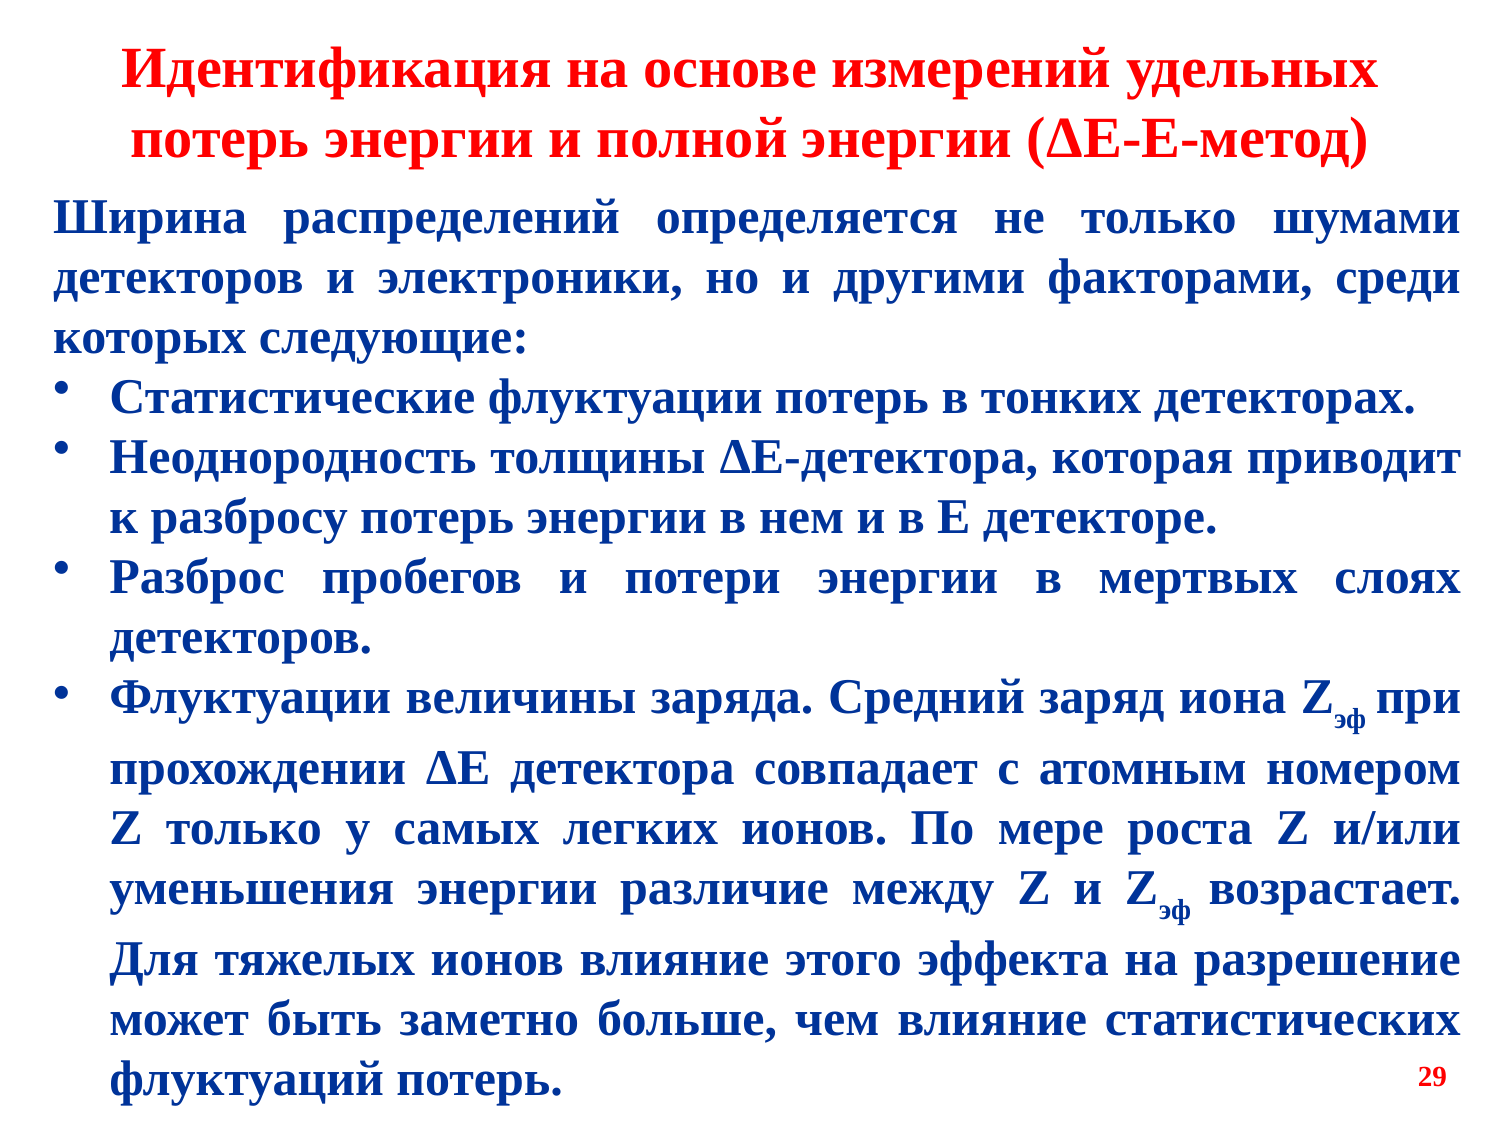

# Идентификация на основе измерений удельных потерь энергии и полной энергии (ΔE-E-метод)
Ширина распределений определяется не только шумами детекторов и электроники, но и другими факторами, среди которых следующие:
Статистические флуктуации потерь в тонких детекторах.
Неоднородность толщины ΔE-детектора, которая приводит к разбросу потерь энергии в нем и в Е детекторе.
Разброс пробегов и потери энергии в мертвых слоях детекторов.
Флуктуации величины заряда. Средний заряд иона Zэф при прохождении ΔE детектора совпадает с атомным номером Z только у самых легких ионов. По мере роста Z и/или уменьшения энергии различие между Z и Zэф возрастает. Для тяжелых ионов влияние этого эффекта на разрешение может быть заметно больше, чем влияние статистических флуктуаций потерь.
29